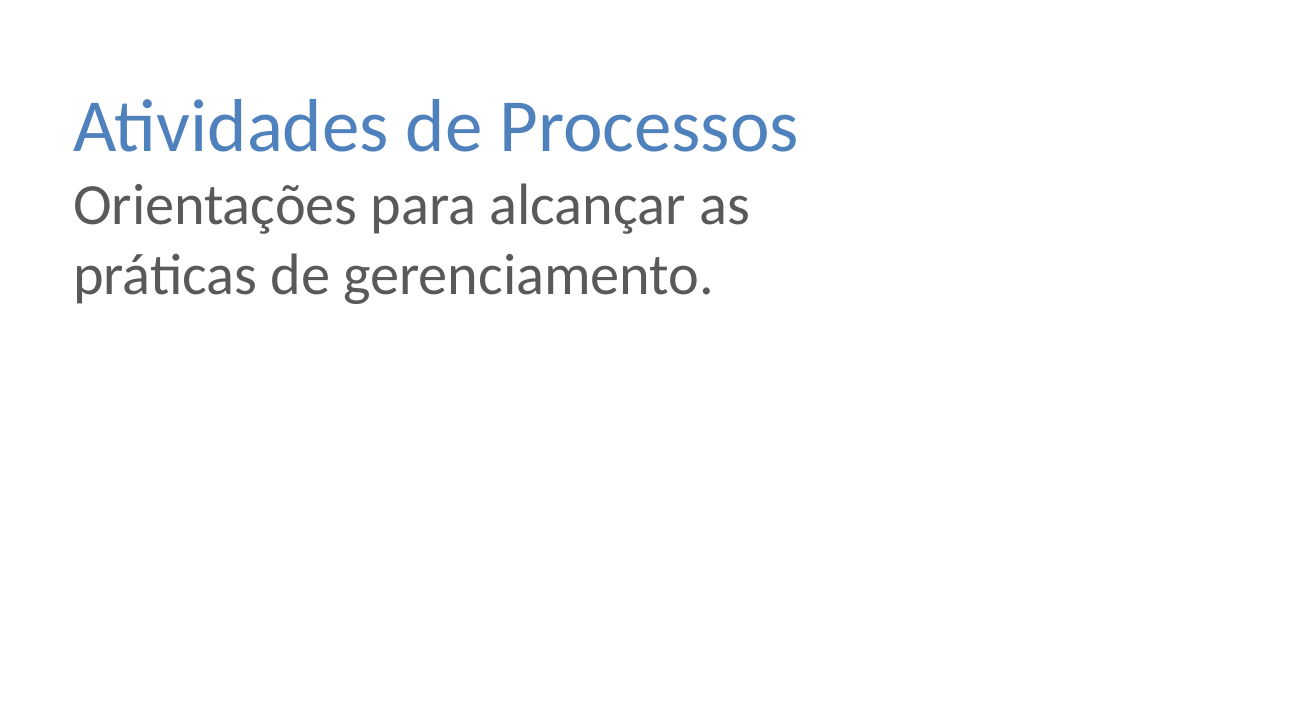

Atividades de Processos
Orientações para alcançar as práticas de gerenciamento.